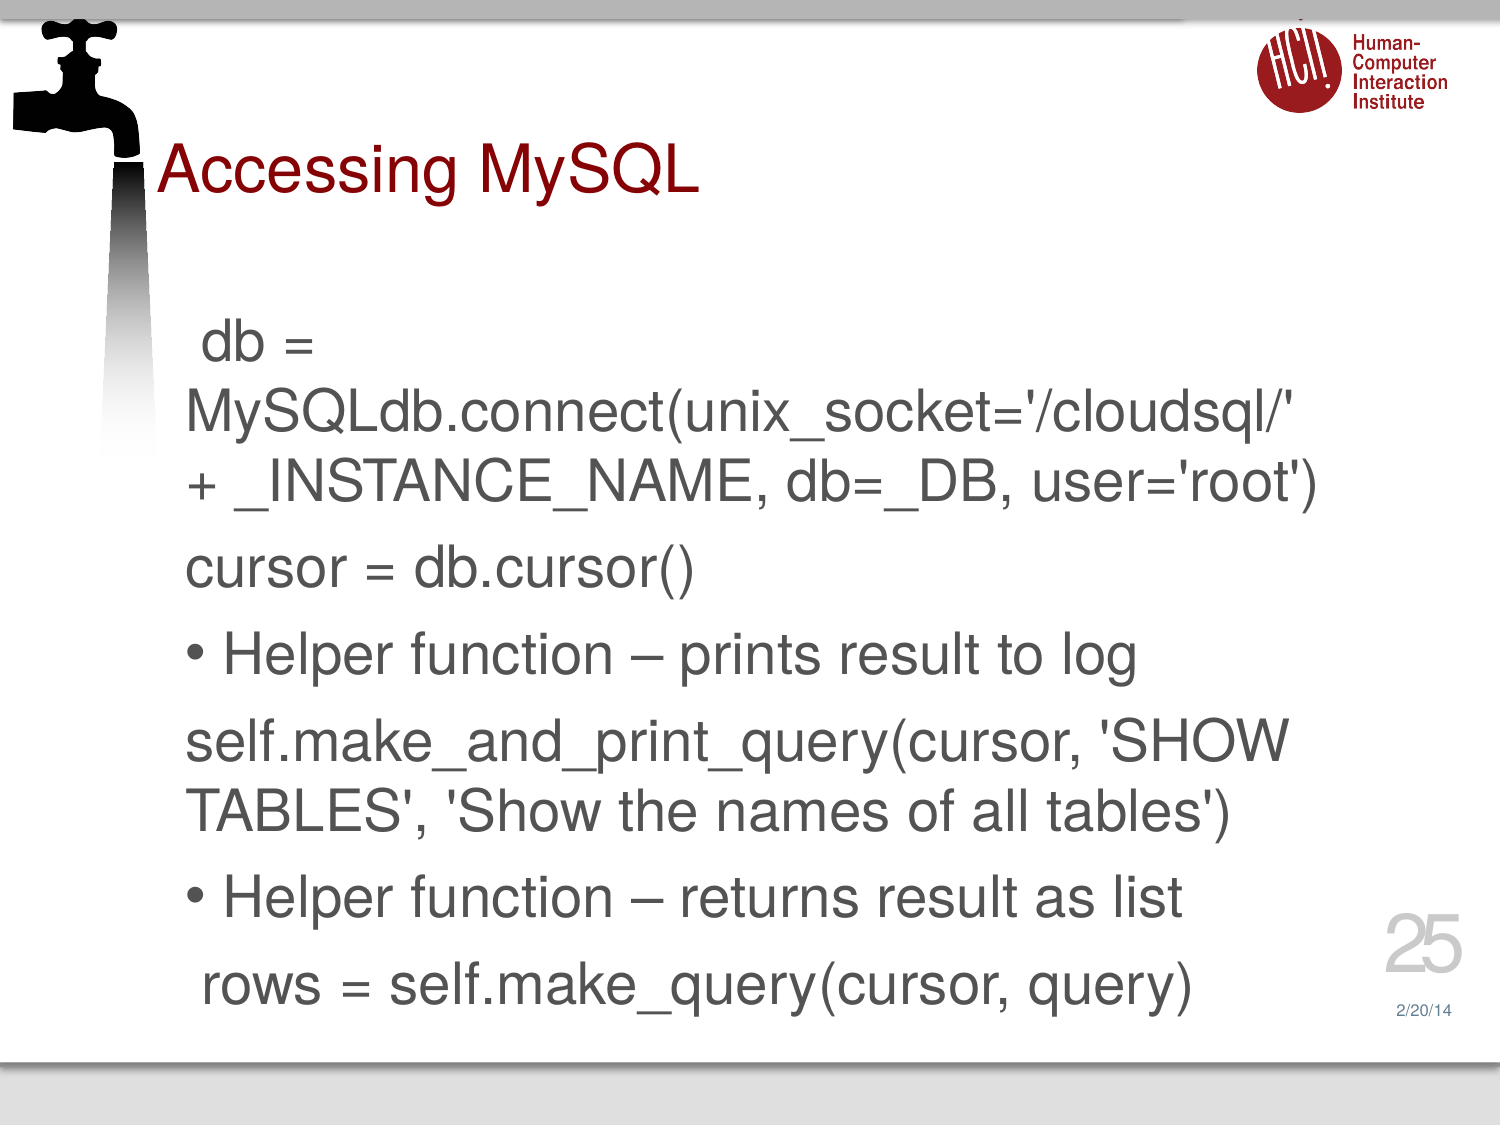

# Accessing MySQL
 db = MySQLdb.connect(unix_socket='/cloudsql/' + _INSTANCE_NAME, db=_DB, user='root')
cursor = db.cursor()
Helper function – prints result to log
self.make_and_print_query(cursor, 'SHOW TABLES', 'Show the names of all tables')
Helper function – returns result as list
 rows = self.make_query(cursor, query)

25
2/20/14